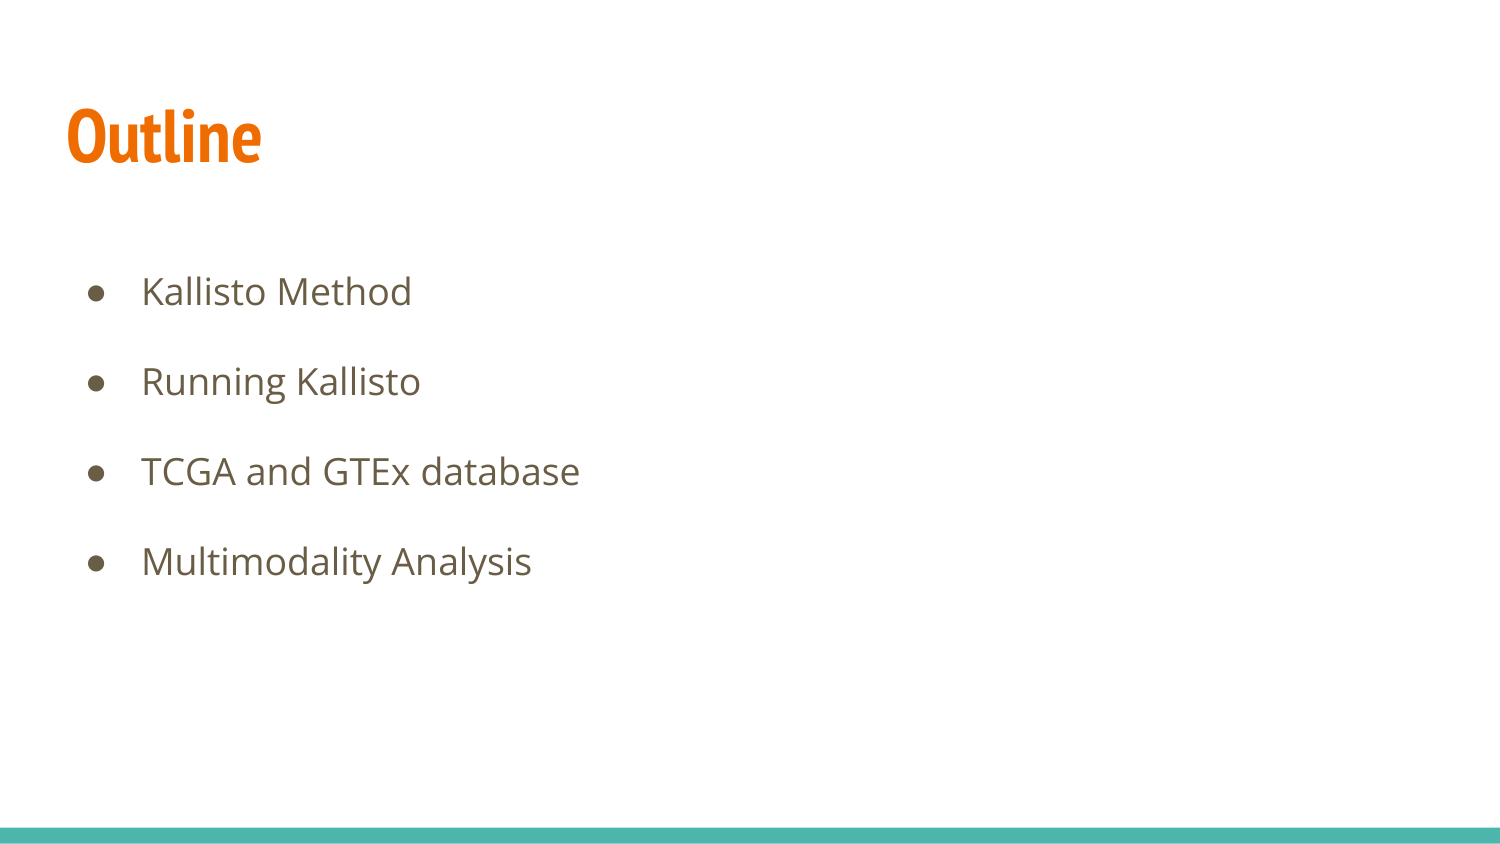

# Outline
Kallisto Method
Running Kallisto
TCGA and GTEx database
Multimodality Analysis